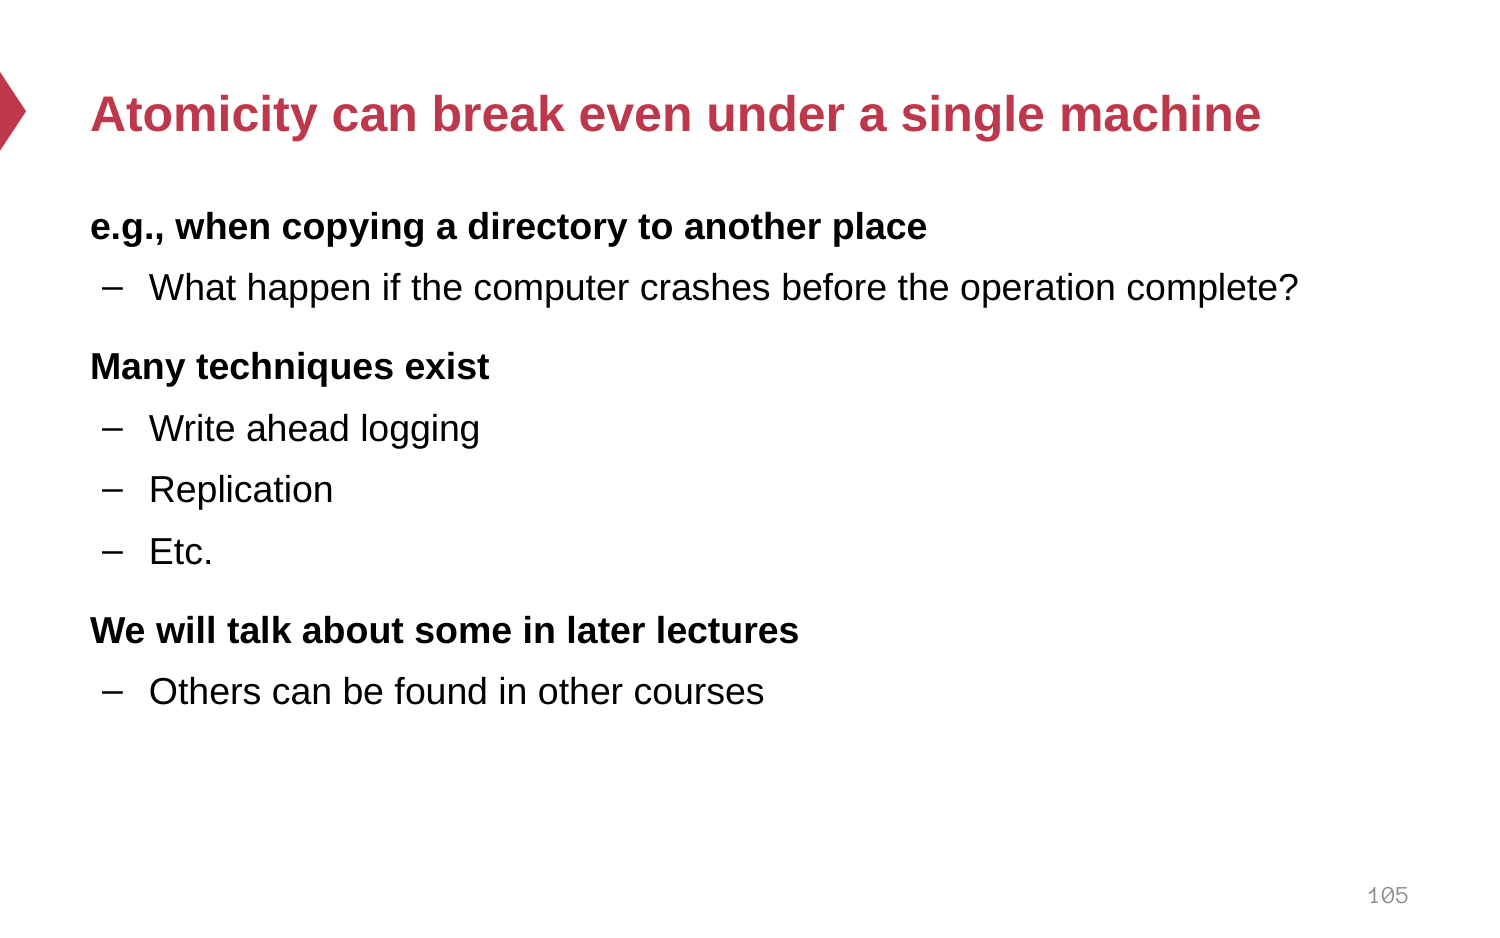

# Atomicity can break even under a single machine
e.g., when copying a directory to another place
What happen if the computer crashes before the operation complete?
Many techniques exist
Write ahead logging
Replication
Etc.
We will talk about some in later lectures
Others can be found in other courses
105